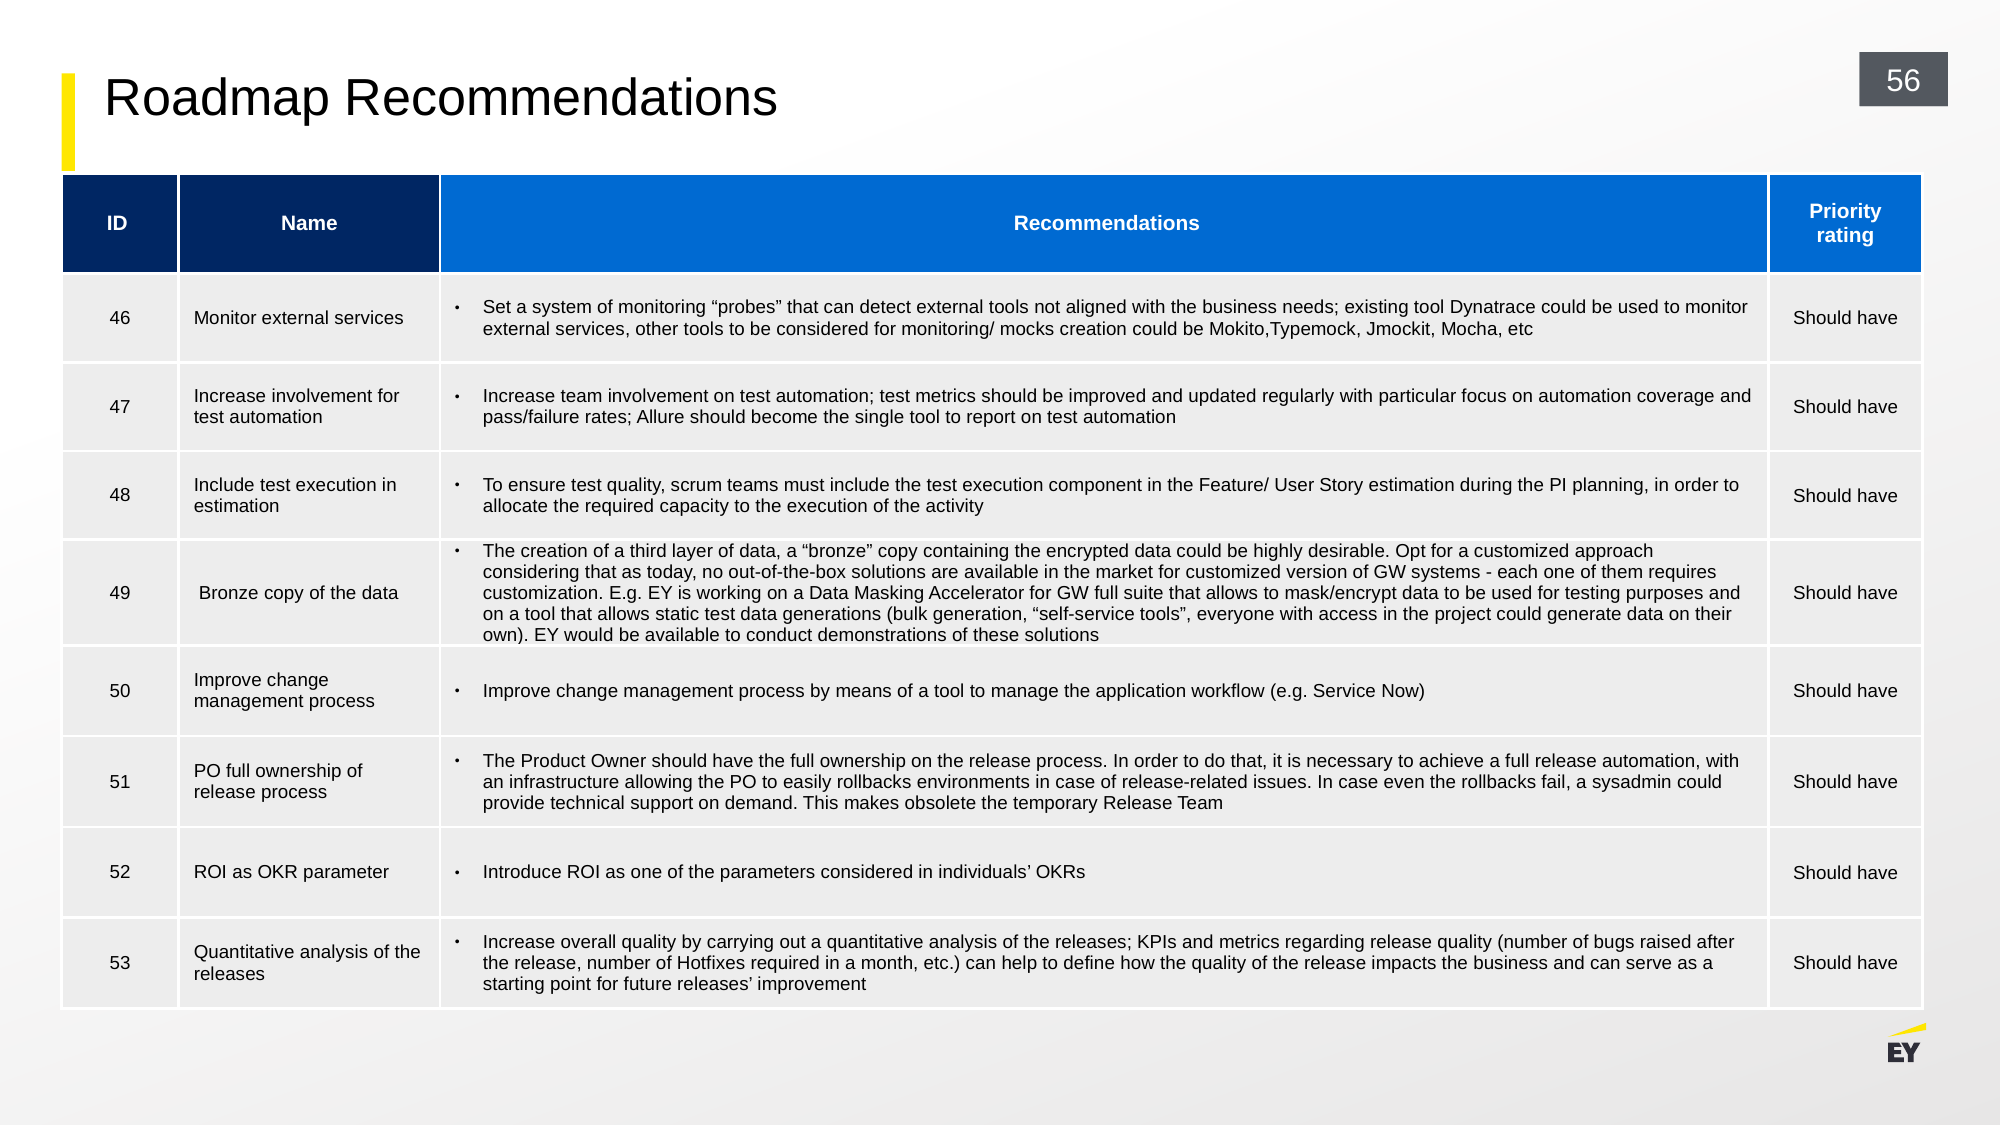

Roadmap Recommendations

| ID | Name | Recommendations | Priority rating |
| --- | --- | --- | --- |
| 46 | Monitor external services | Set a system of monitoring “probes” that can detect external tools not aligned with the business needs; existing tool Dynatrace could be used to monitor external services, other tools to be considered for monitoring/ mocks creation could be Mokito,Typemock, Jmockit, Mocha, etc | Should have |
| 47 | Increase involvement for test automation | Increase team involvement on test automation; test metrics should be improved and updated regularly with particular focus on automation coverage and pass/failure rates; Allure should become the single tool to report on test automation | Should have |
| 48 | Include test execution in estimation | To ensure test quality, scrum teams must include the test execution component in the Feature/ User Story estimation during the PI planning, in order to allocate the required capacity to the execution of the activity | Should have |
| 49 | Bronze copy of the data | The creation of a third layer of data, a “bronze” copy containing the encrypted data could be highly desirable. Opt for a customized approach considering that as today, no out-of-the-box solutions are available in the market for customized version of GW systems - each one of them requires customization. E.g. EY is working on a Data Masking Accelerator for GW full suite that allows to mask/encrypt data to be used for testing purposes and on a tool that allows static test data generations (bulk generation, “self-service tools”, everyone with access in the project could generate data on their own). EY would be available to conduct demonstrations of these solutions | Should have |
| 50 | Improve change management process | Improve change management process by means of a tool to manage the application workflow (e.g. Service Now) | Should have |
| 51 | PO full ownership of release process | The Product Owner should have the full ownership on the release process. In order to do that, it is necessary to achieve a full release automation, with an infrastructure allowing the PO to easily rollbacks environments in case of release-related issues. In case even the rollbacks fail, a sysadmin could provide technical support on demand. This makes obsolete the temporary Release Team | Should have |
| 52 | ROI as OKR parameter | Introduce ROI as one of the parameters considered in individuals’ OKRs | Should have |
| 53 | Quantitative analysis of the releases | Increase overall quality by carrying out a quantitative analysis of the releases; KPIs and metrics regarding release quality (number of bugs raised after the release, number of Hotfixes required in a month, etc.) can help to define how the quality of the release impacts the business and can serve as a starting point for future releases’ improvement | Should have |